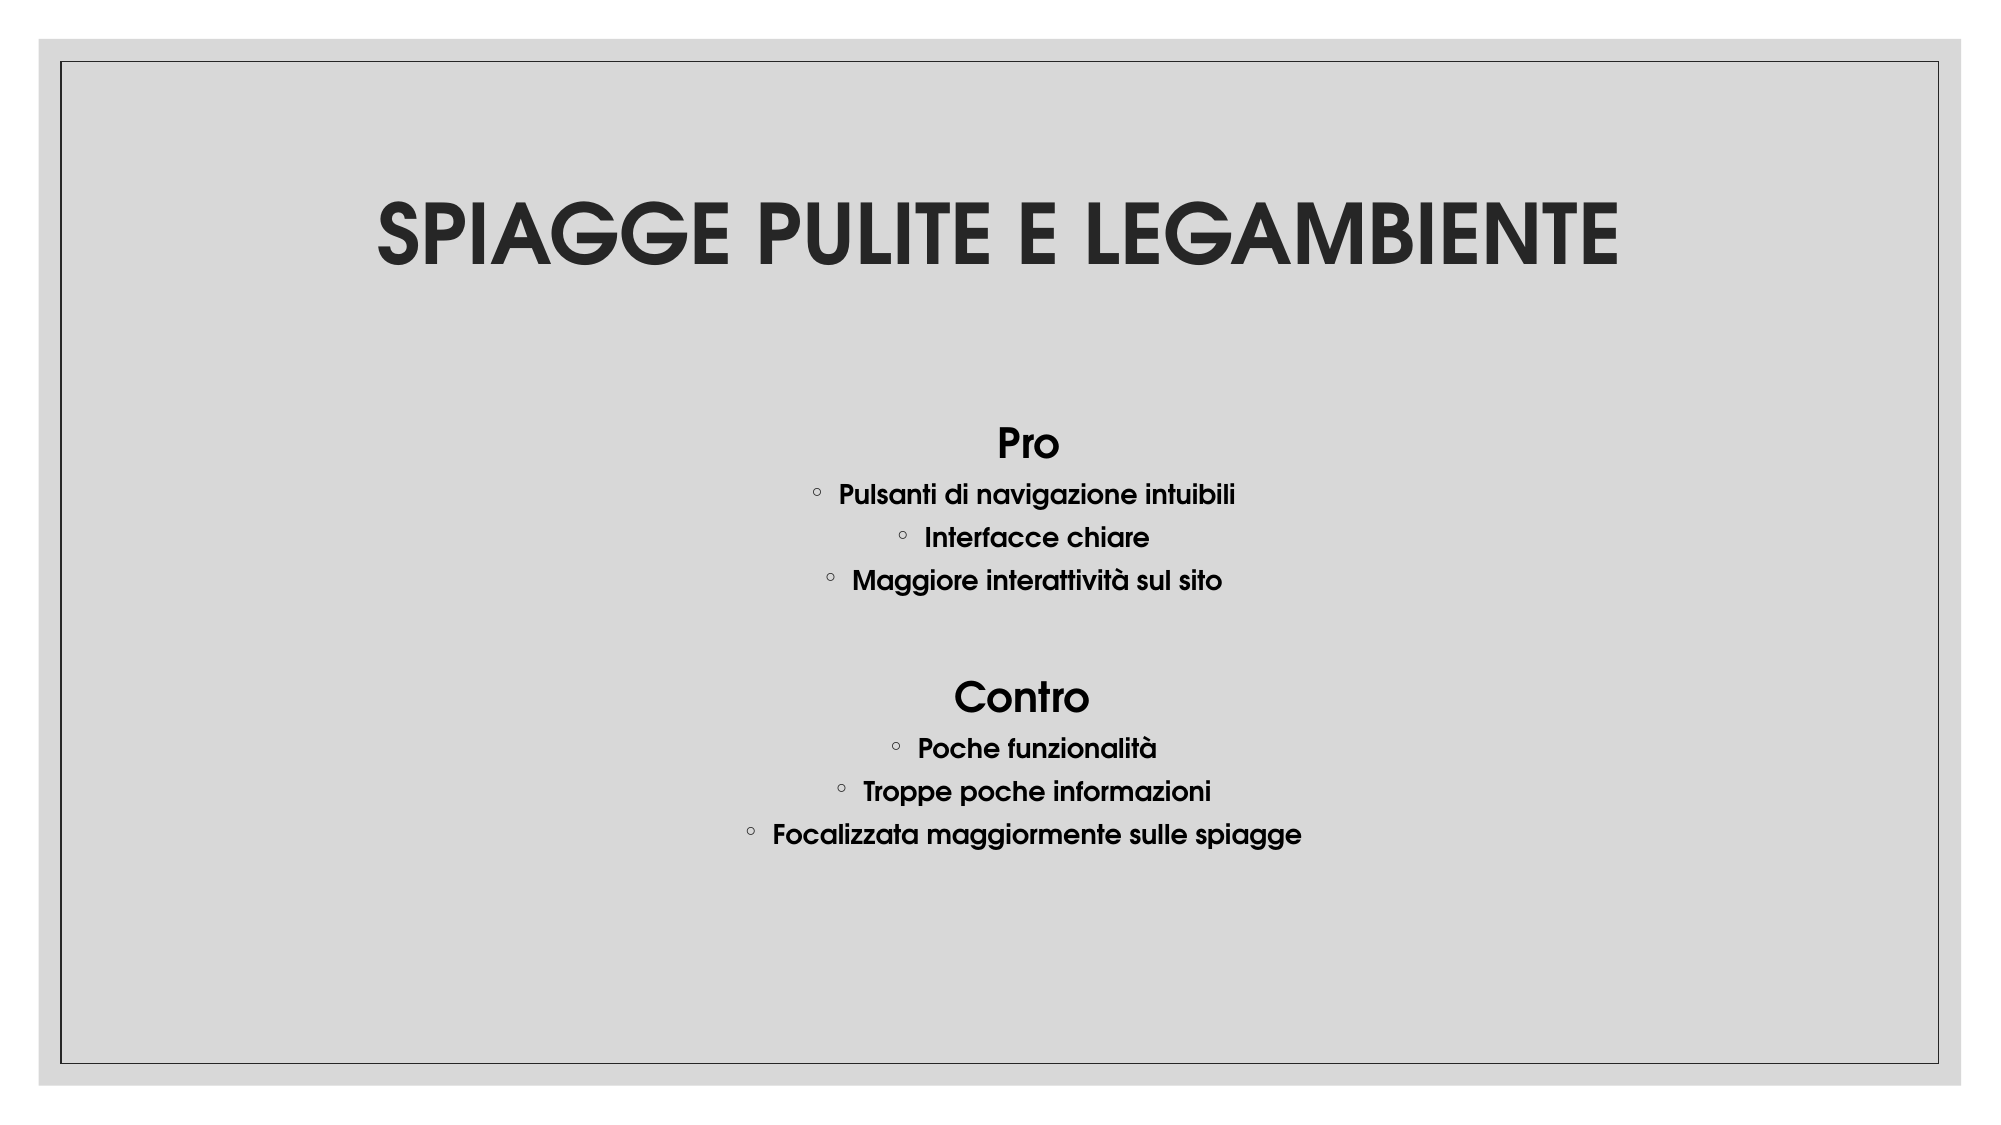

SPIAGGE PULITE E LEGAMBIENTE

     Pro
Pulsanti di navigazione intuibili
Interfacce chiare
Maggiore interattività sul sito

Contro
Poche funzionalità
Troppe poche informazioni
Focalizzata maggiormente sulle spiagge